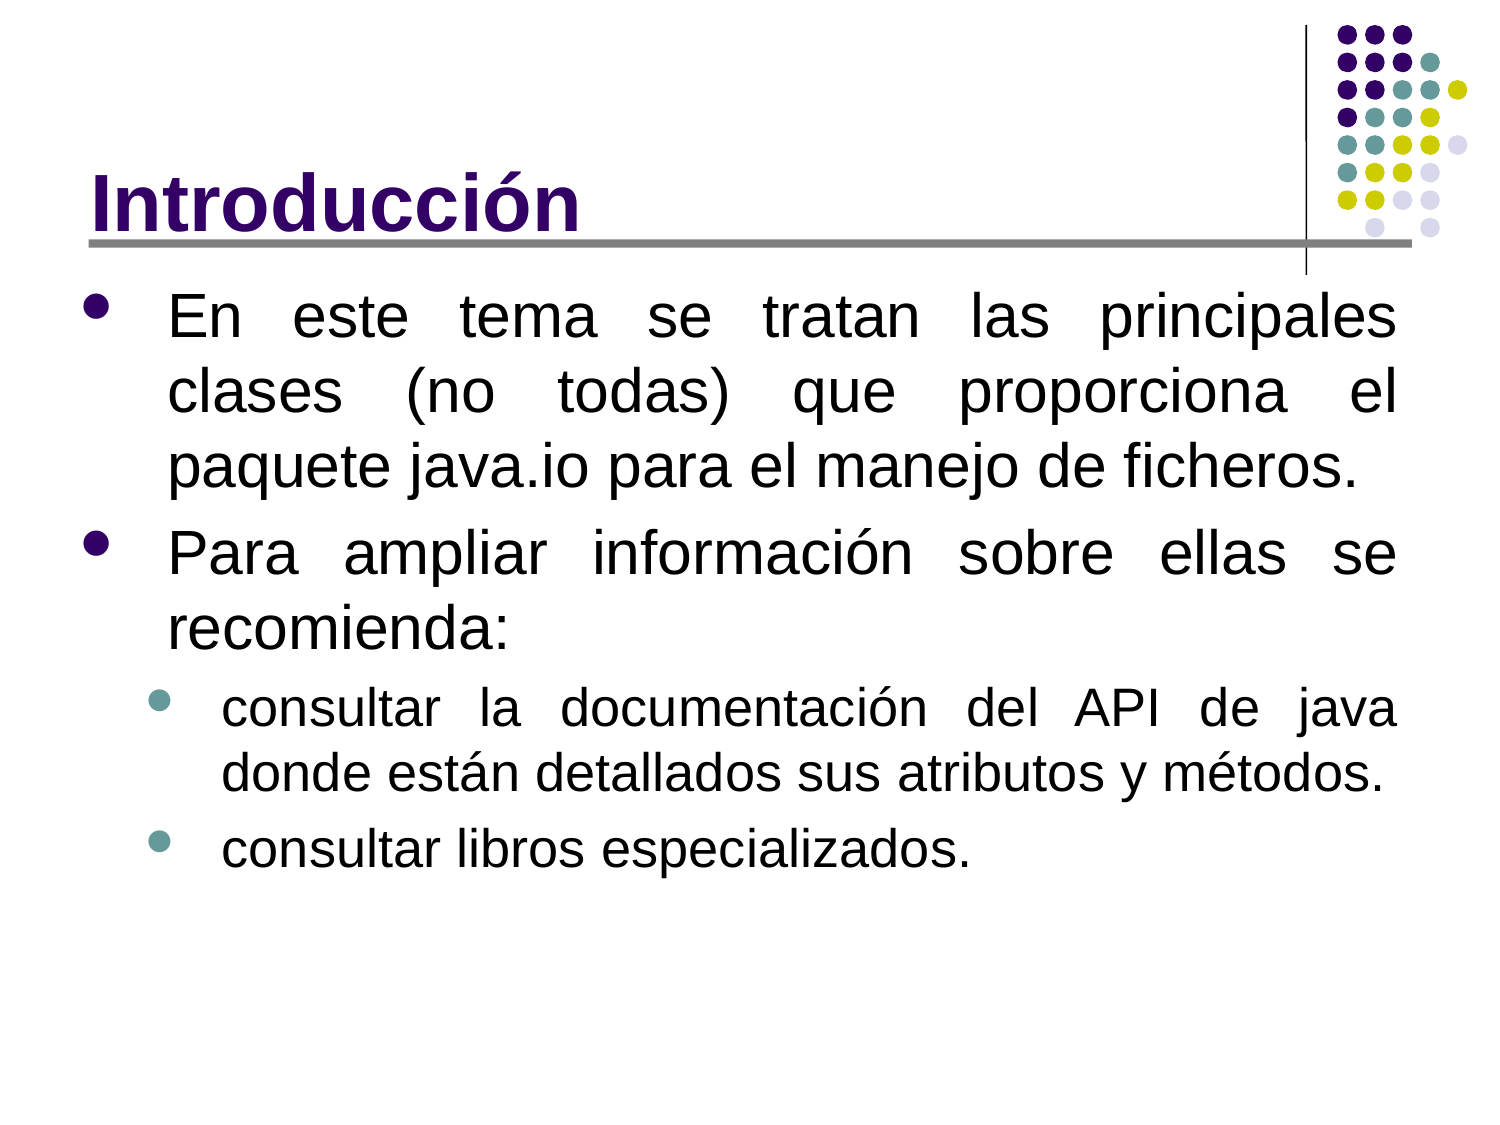

# Introducción
En este tema se tratan las principales clases (no todas) que proporciona el paquete java.io para el manejo de ficheros.
Para ampliar información sobre ellas se recomienda:
consultar la documentación del API de java donde están detallados sus atributos y métodos.
consultar libros especializados.